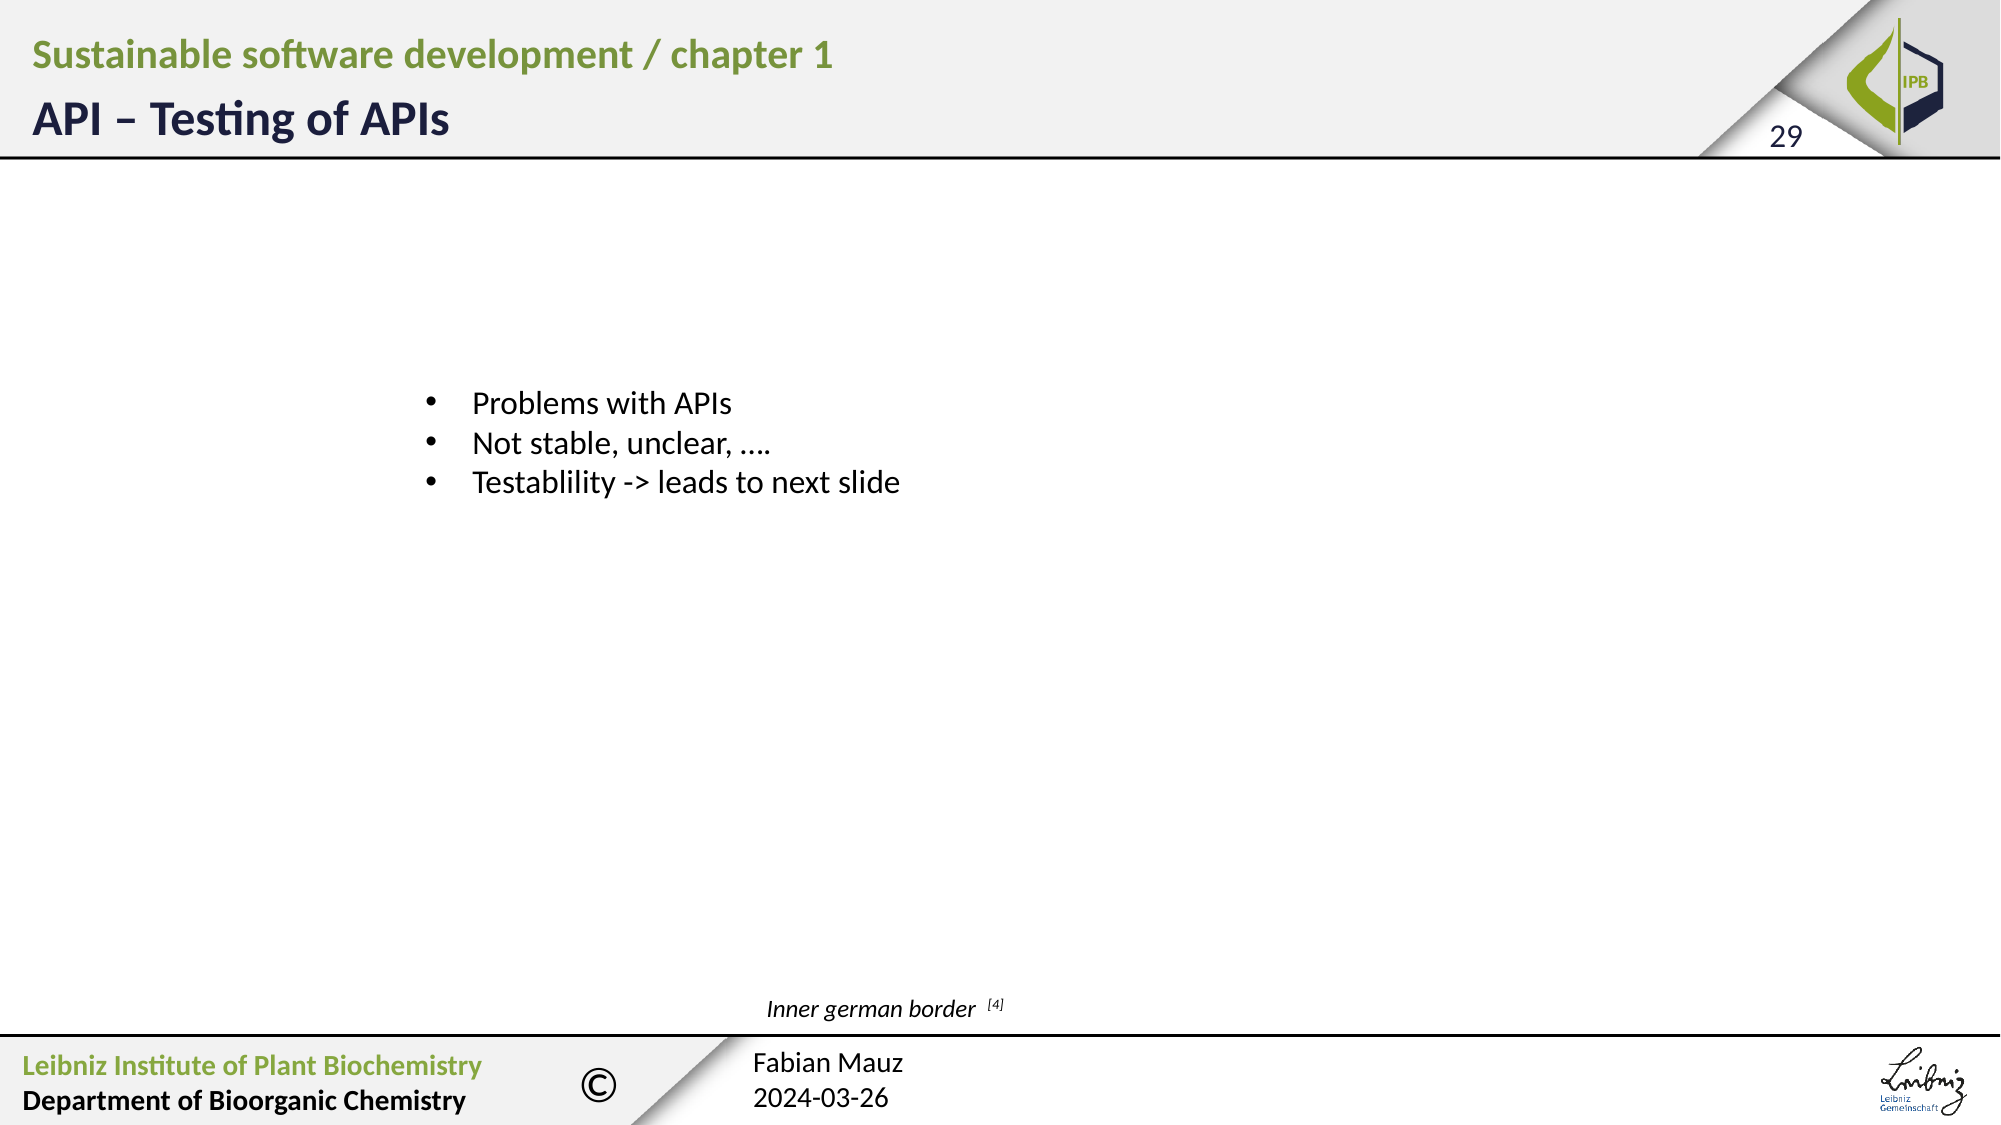

Sustainable software development / chapter 1
API – Testing of APIs
Problems with APIs
Not stable, unclear, ….
Testablility -> leads to next slide

Inner german border  [4]